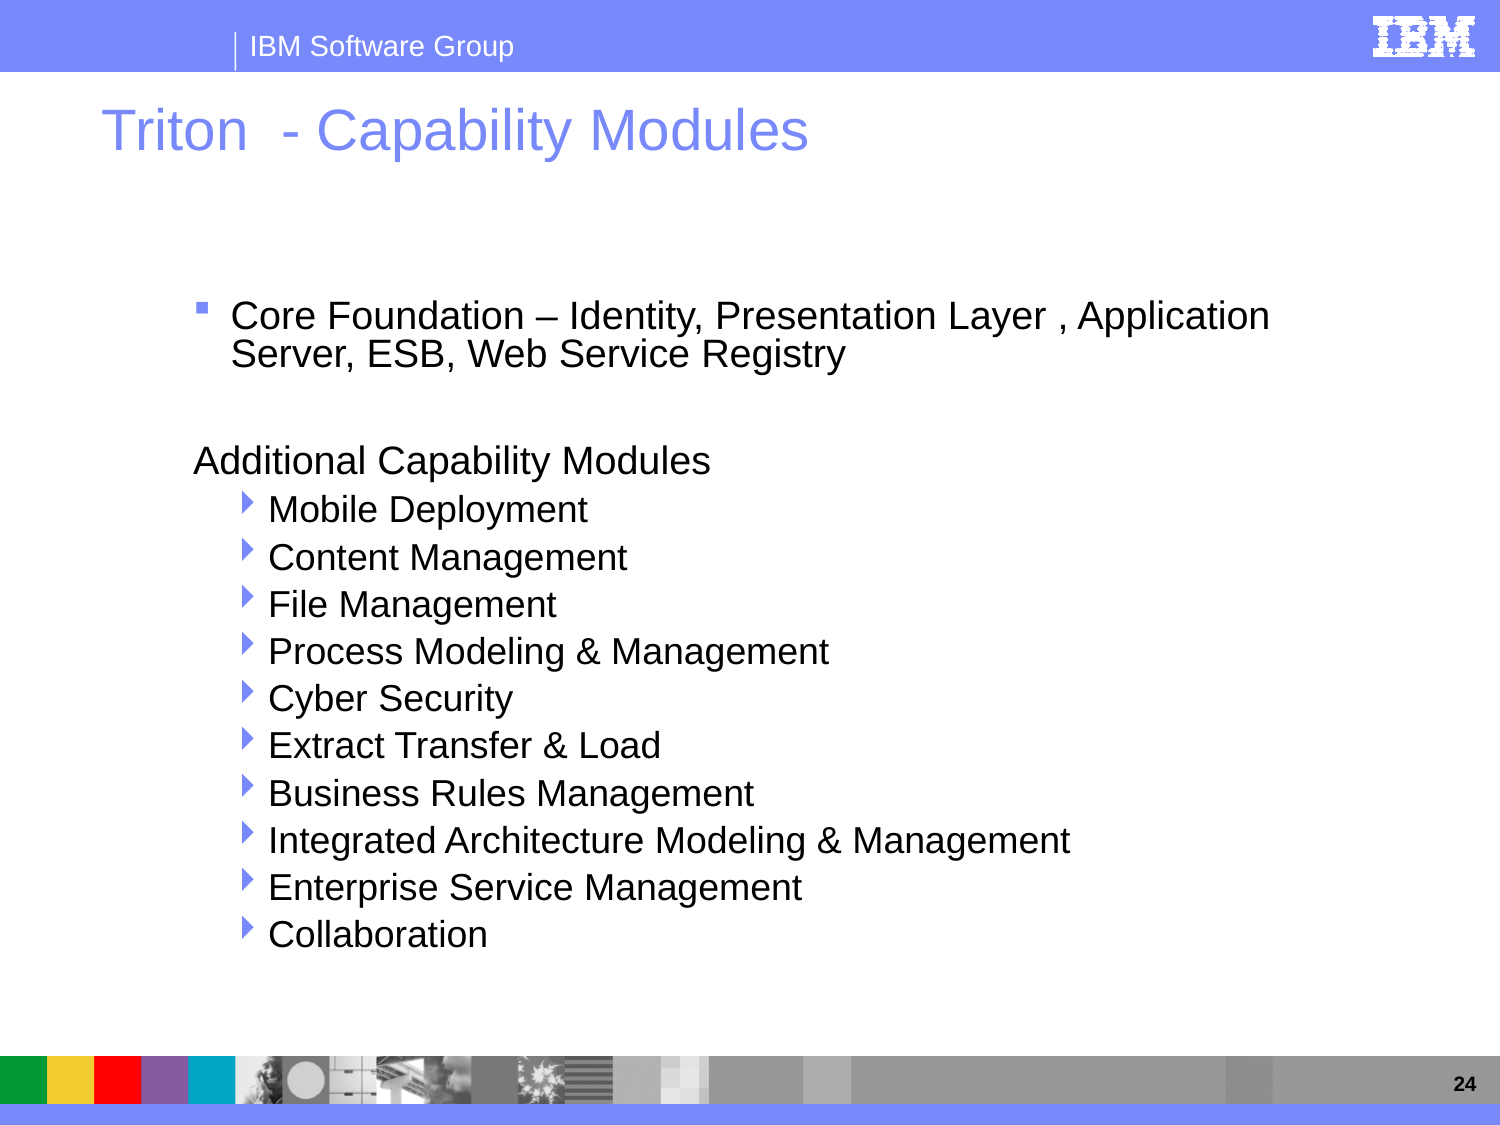

# Triton  - Capability Modules
Core Foundation – Identity, Presentation Layer , Application Server, ESB, Web Service Registry

Additional Capability Modules
Mobile Deployment
Content Management
File Management
Process Modeling & Management
Cyber Security
Extract Transfer & Load
Business Rules Management
Integrated Architecture Modeling & Management
Enterprise Service Management
Collaboration

24